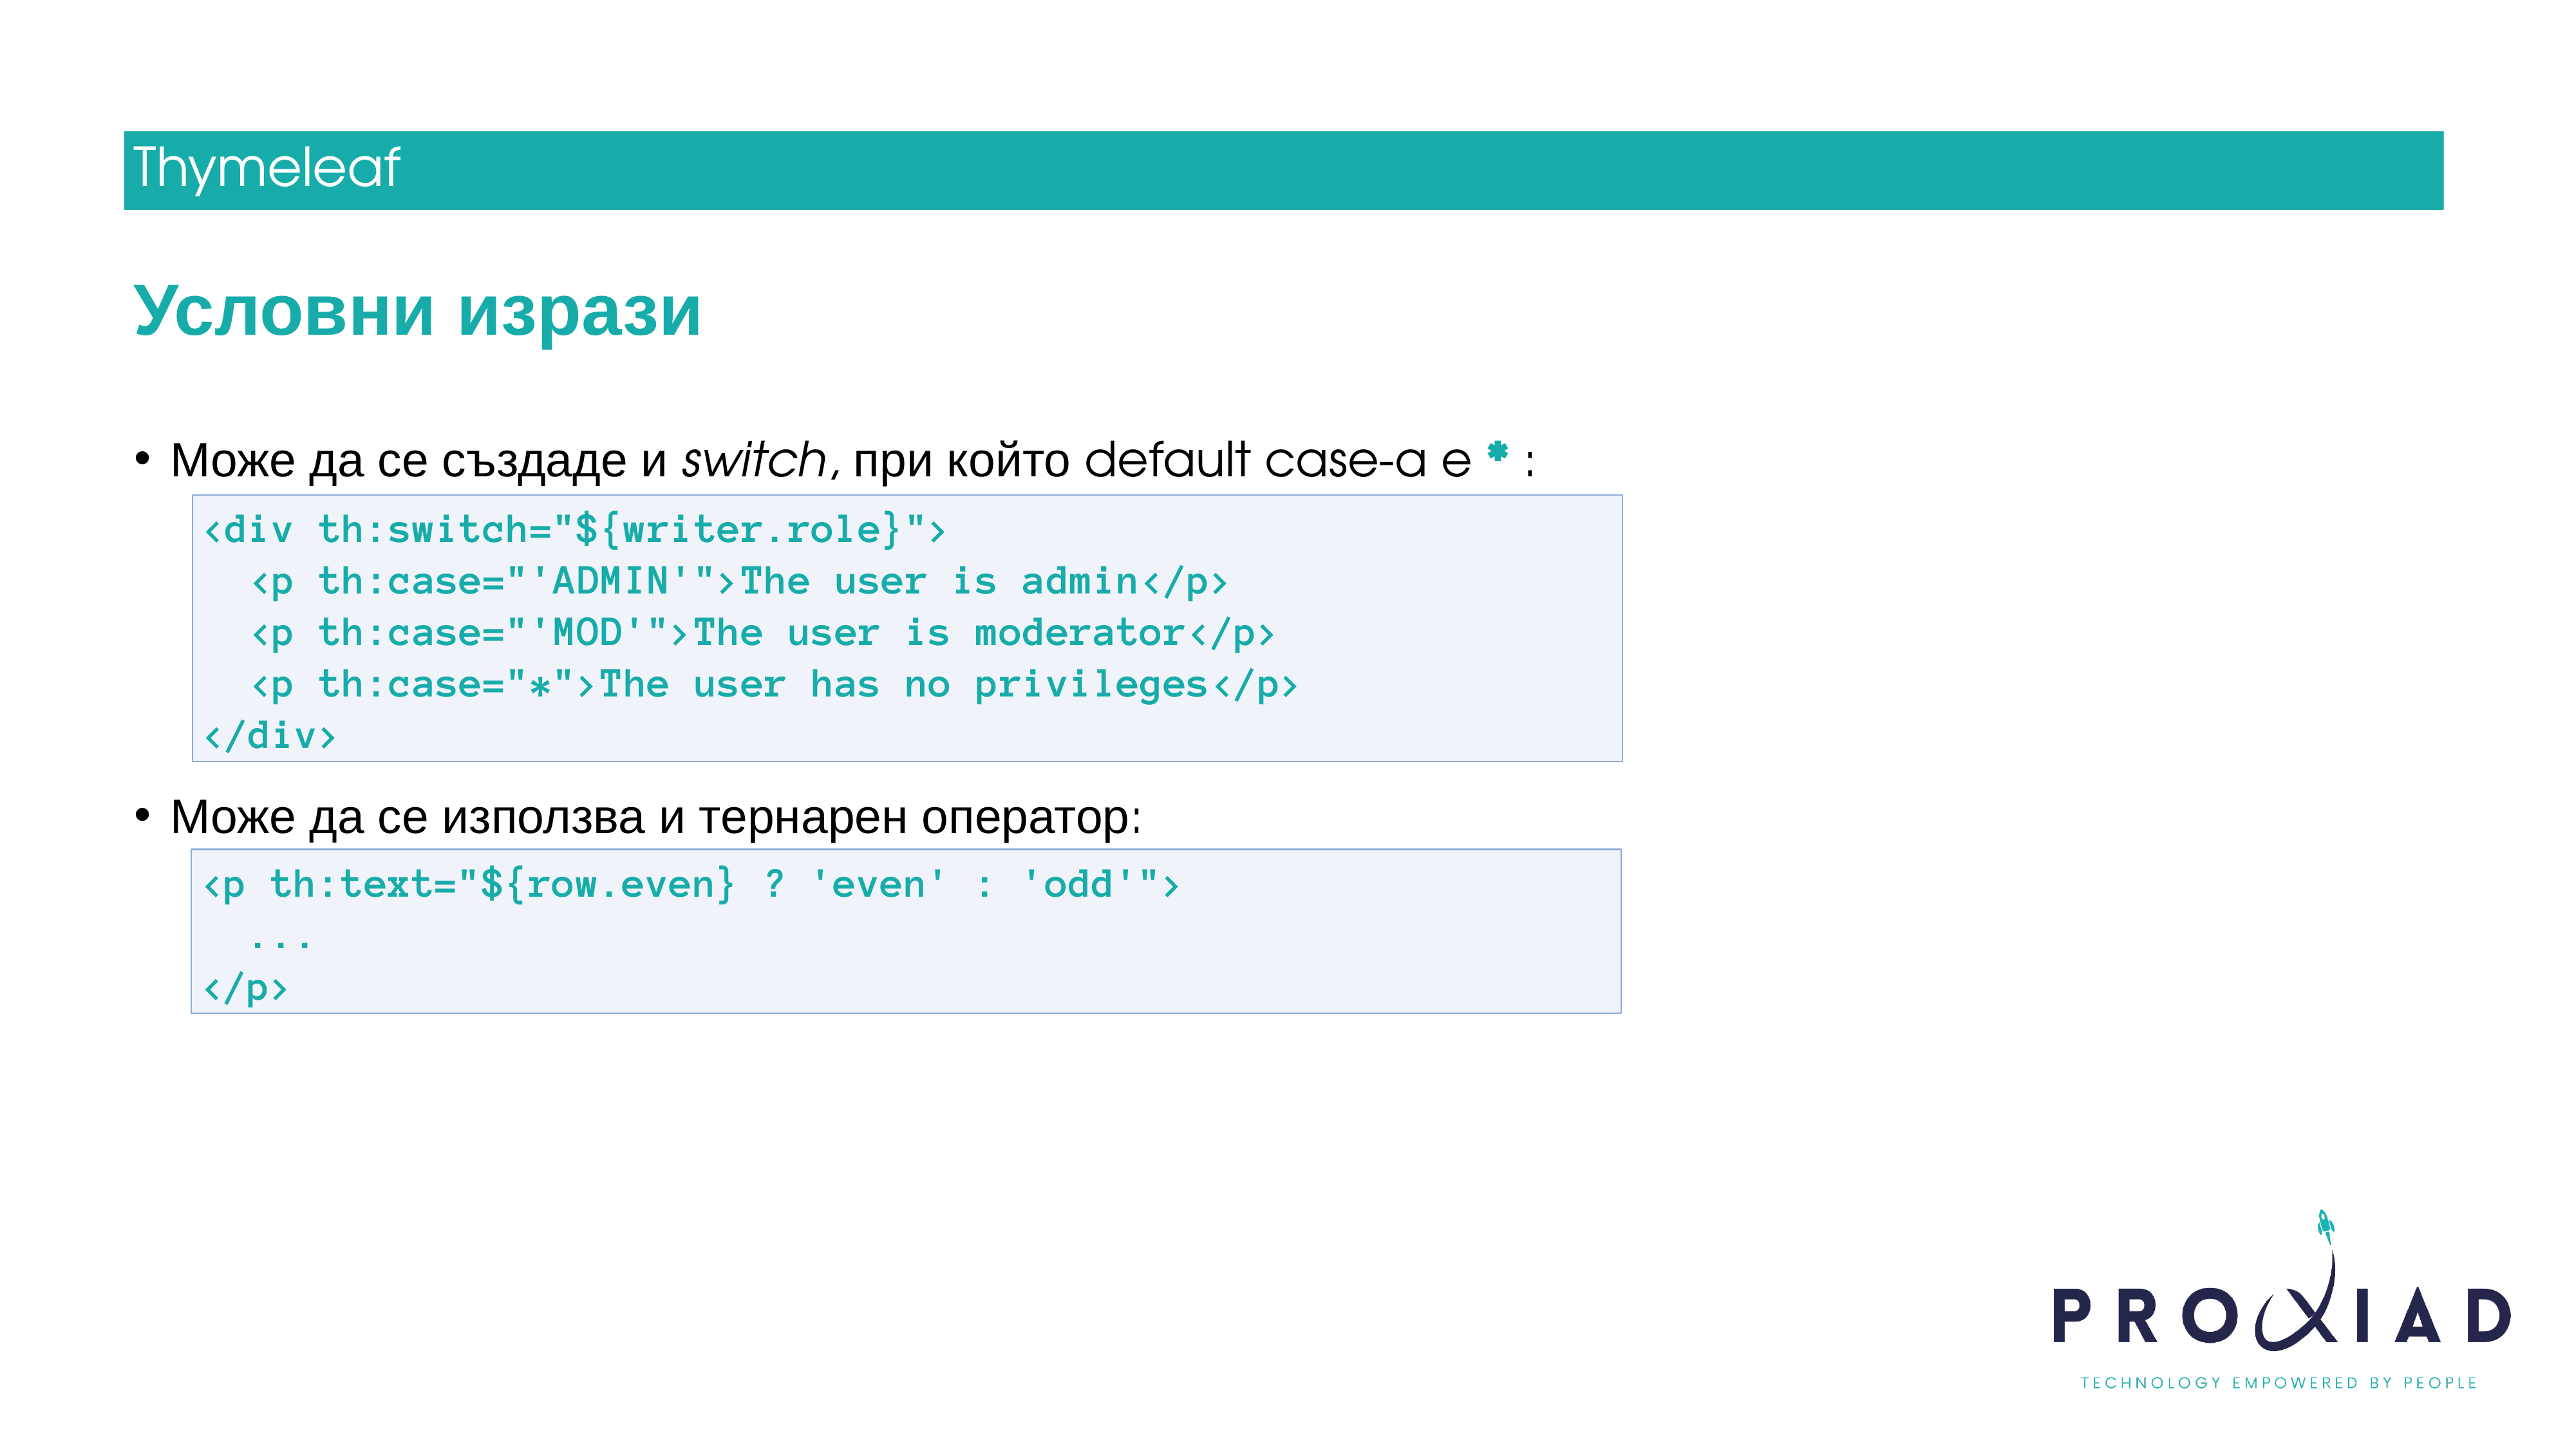

Thymeleaf
Условни изрази
Може да се създаде и switch, при който default case-a e * :

Може да се използва и тернарен оператор:
<div th:switch="${writer.role}">
  <p th:case="'ADMIN'">The user is admin</p>
  <p th:case="'MOD'">The user is moderator</p>
  <p th:case="*">The user has no privileges</p>
</div>
<p th:text="${row.even} ? 'even' : 'odd'">
  ...
</p>